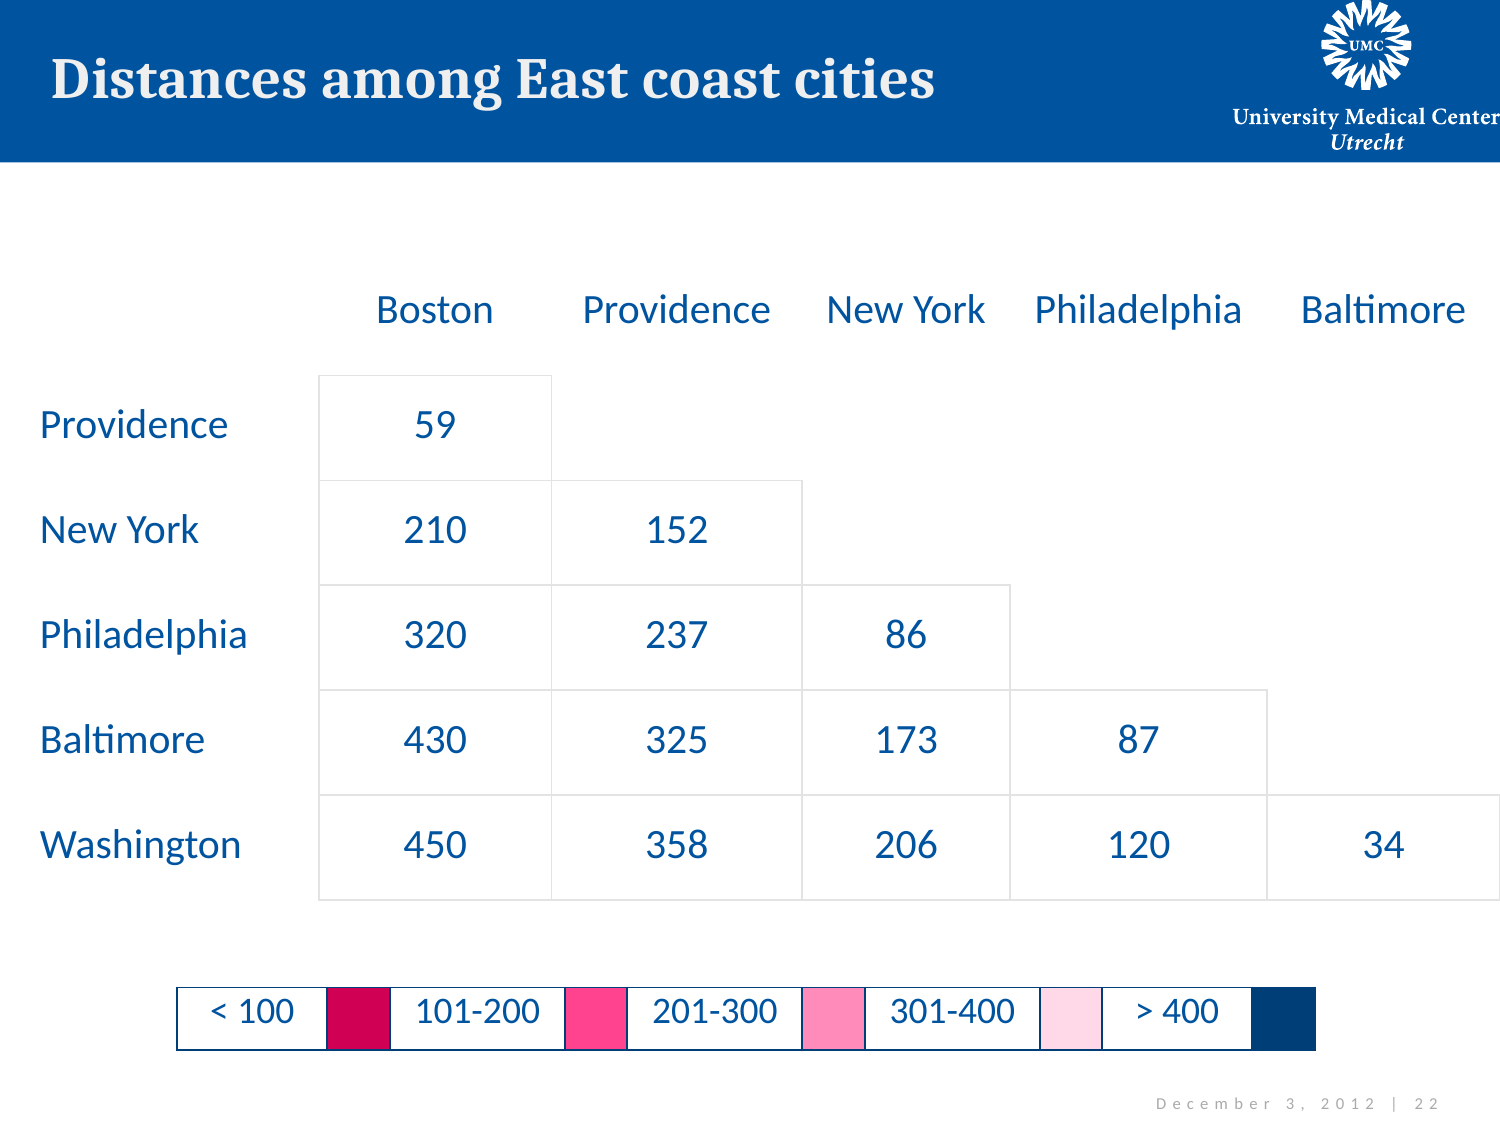

# Distances among East coast cities

|  |  | Boston | Providence | New York | Philadelphia | Baltimore |
| --- | --- | --- | --- | --- | --- | --- |
| Providence |  | 59 |  |  |  |  |
| New York |  | 210 | 152 |  |  |  |
| Philadelphia |  | 320 | 237 | 86 |  |  |
| Baltimore |  | 430 | 325 | 173 | 87 |  |
| Washington |  | 450 | 358 | 206 | 120 | 34 |
| < 100 |  | 101-200 |  | 201-300 |  | 301-400 |  | > 400 |  |
| --- | --- | --- | --- | --- | --- | --- | --- | --- | --- |
December 3, 2012 | 22